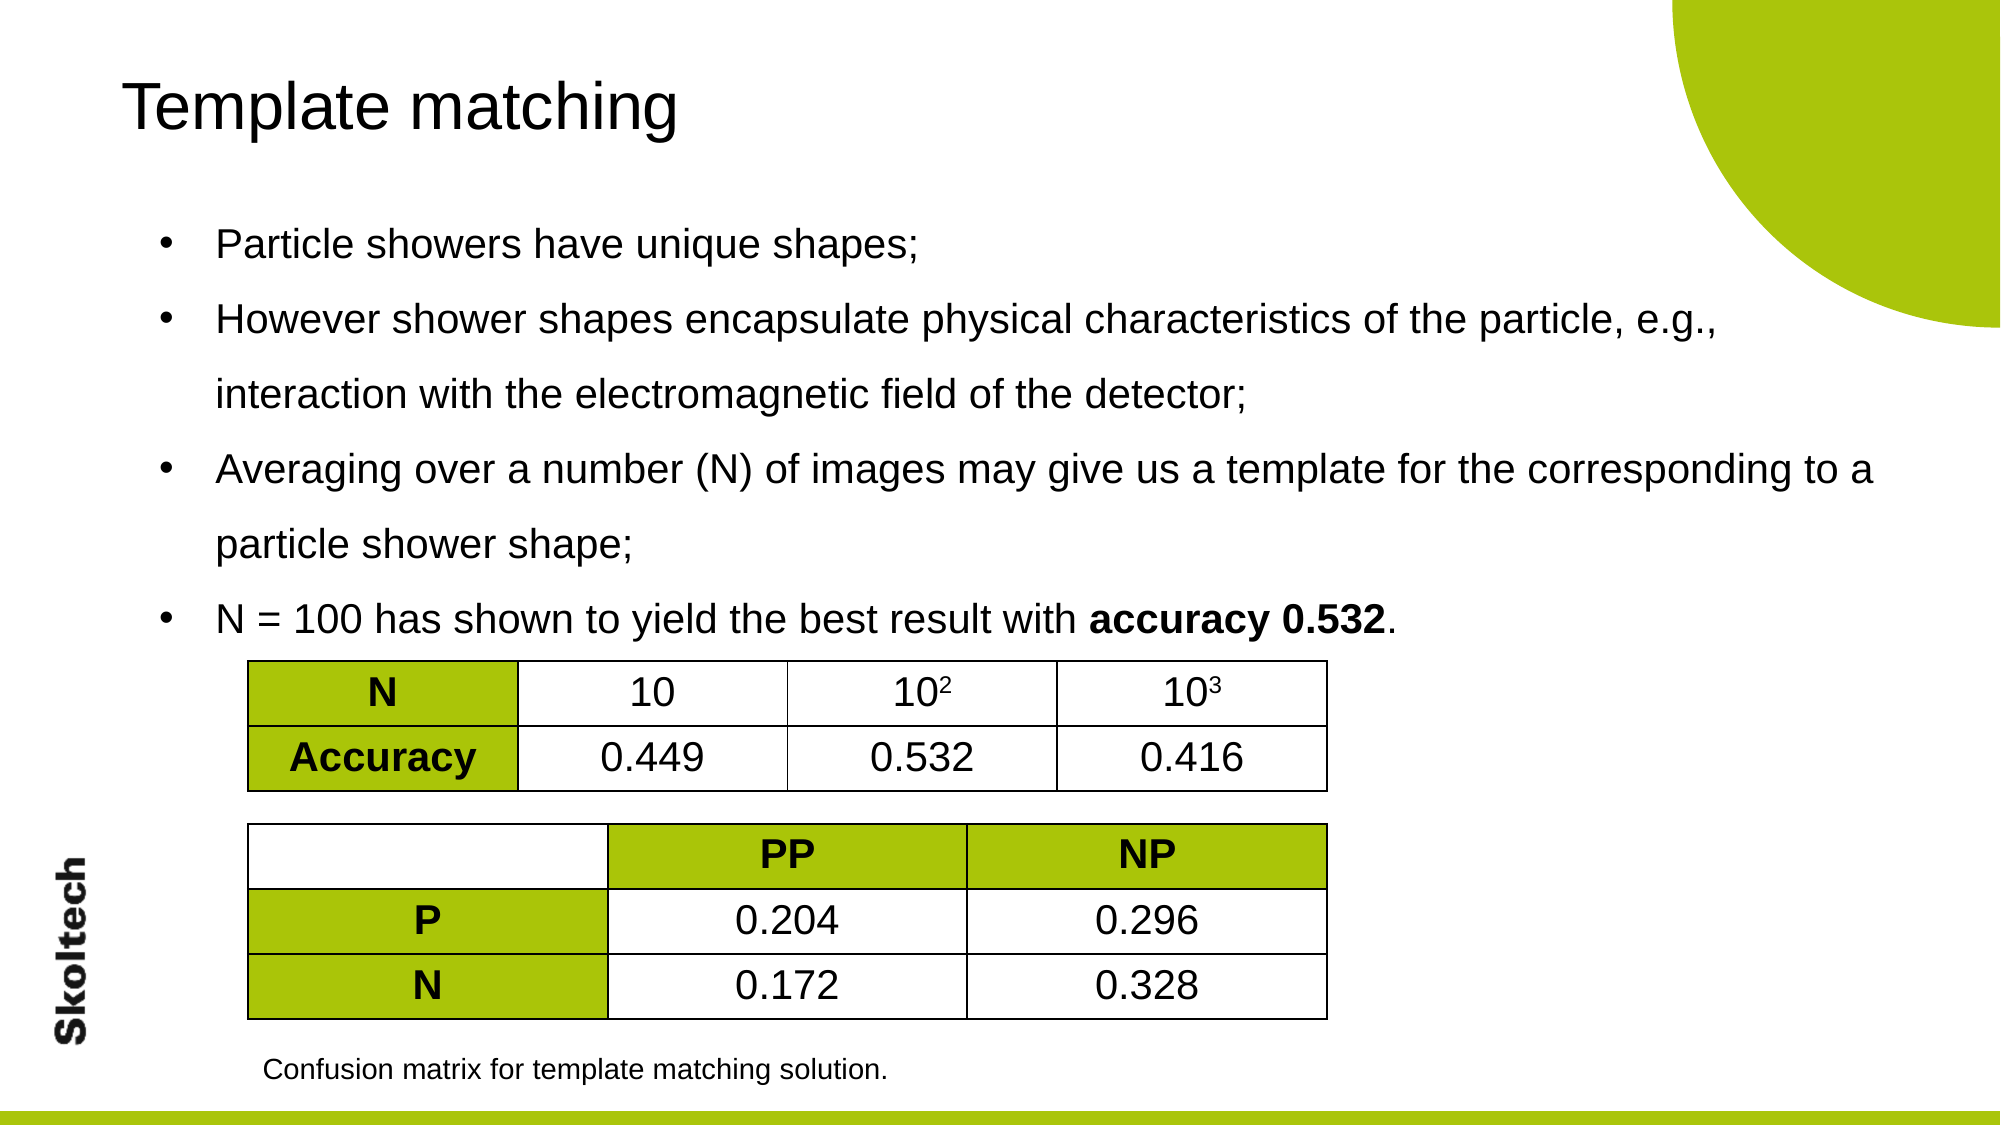

Template matching
Particle showers have unique shapes;
However shower shapes encapsulate physical characteristics of the particle, e.g., interaction with the electromagnetic field of the detector;
Averaging over a number (N) of images may give us a template for the corresponding to a particle shower shape;
N = 100 has shown to yield the best result with accuracy 0.532.
| N | 10 | 102 | 103 |
| --- | --- | --- | --- |
| Accuracy | 0.449 | 0.532 | 0.416 |
|  | PP | NP |
| --- | --- | --- |
| P | 0.204 | 0.296 |
| N | 0.172 | 0.328 |
Confusion matrix for template matching solution.